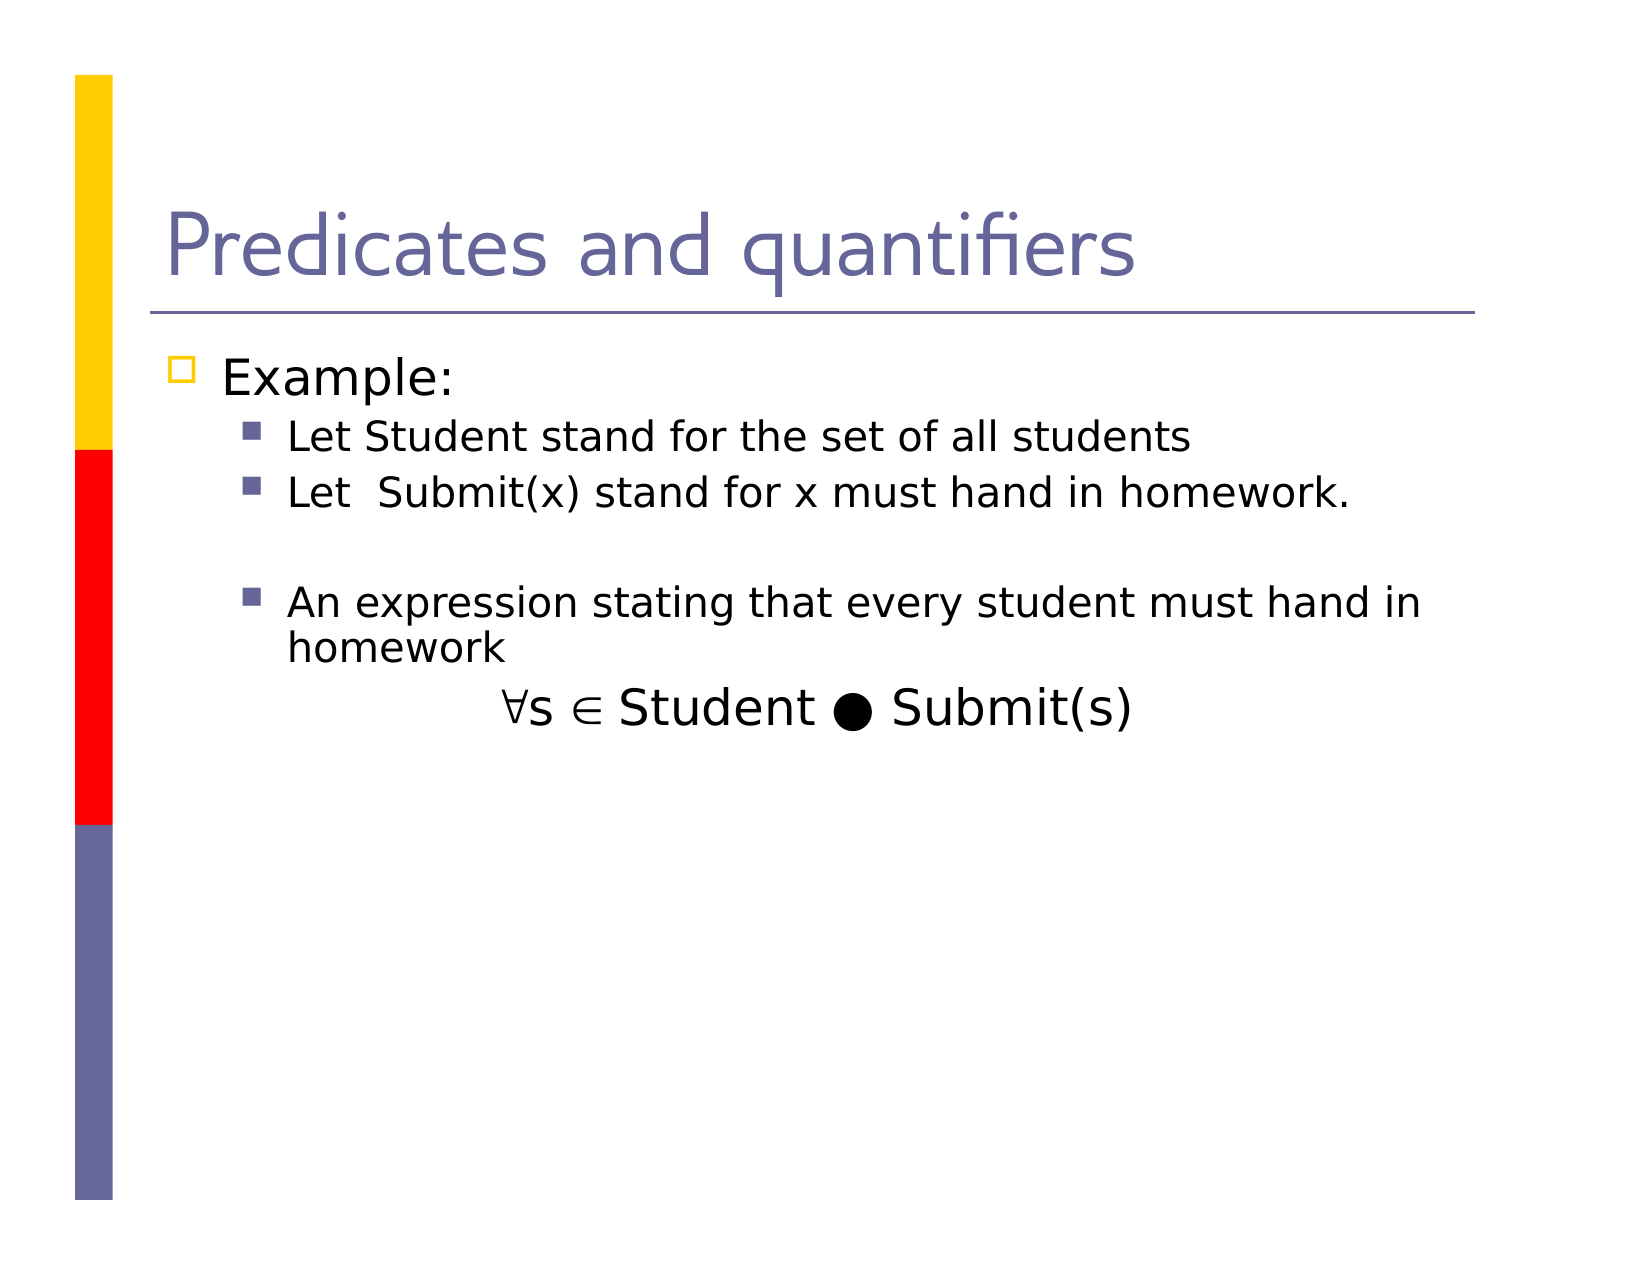

# Predicates and quantifiers
Example:
Let Student stand for the set of all students
Let  Submit(x) stand for x must hand in homework.

An expression stating that every student must hand in homework
∀s ∈ Student ● Submit(s)